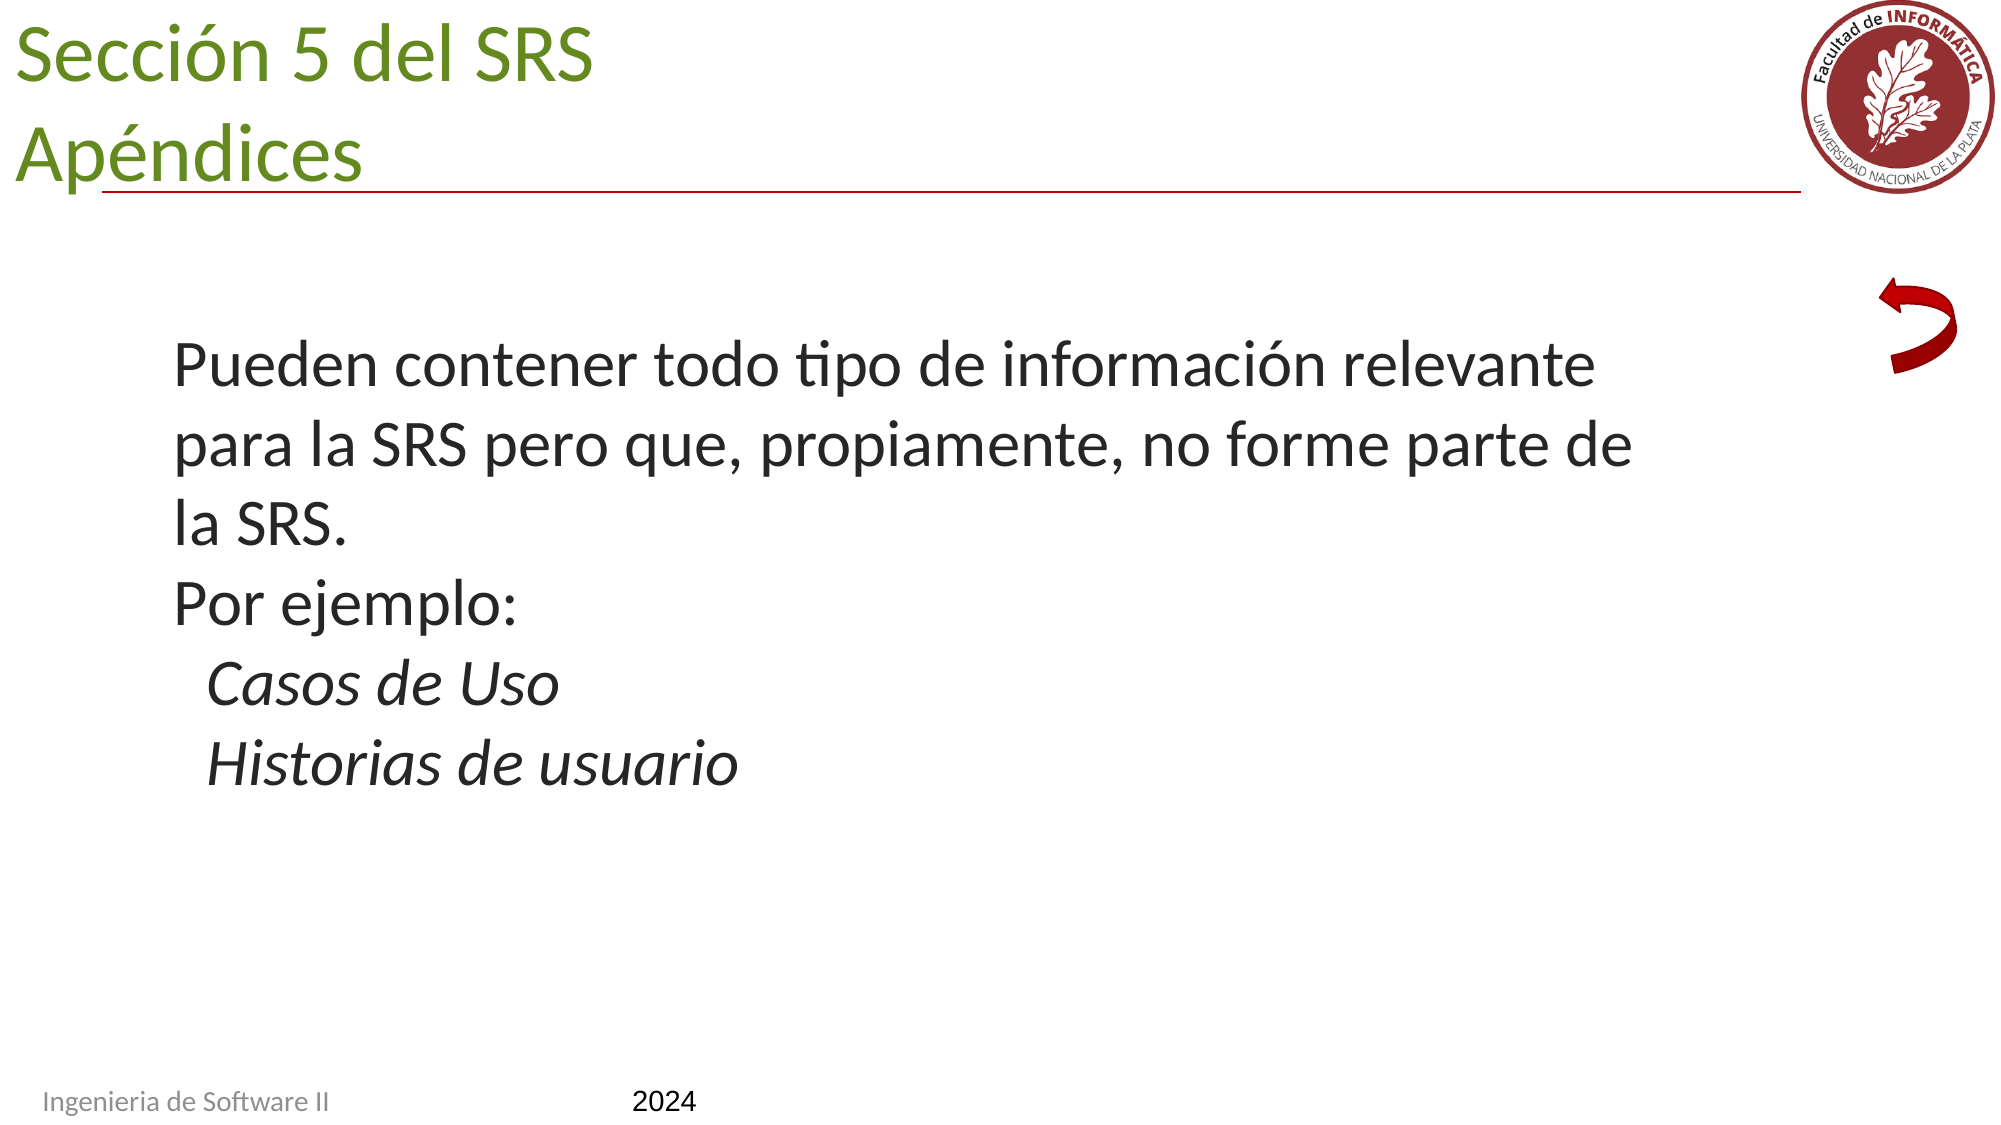

Sección 5 del SRS
Apéndices

Pueden contener todo tipo de información relevante para la SRS pero que, propiamente, no forme parte de la SRS.
Por ejemplo:
Casos de Uso
Historias de usuario